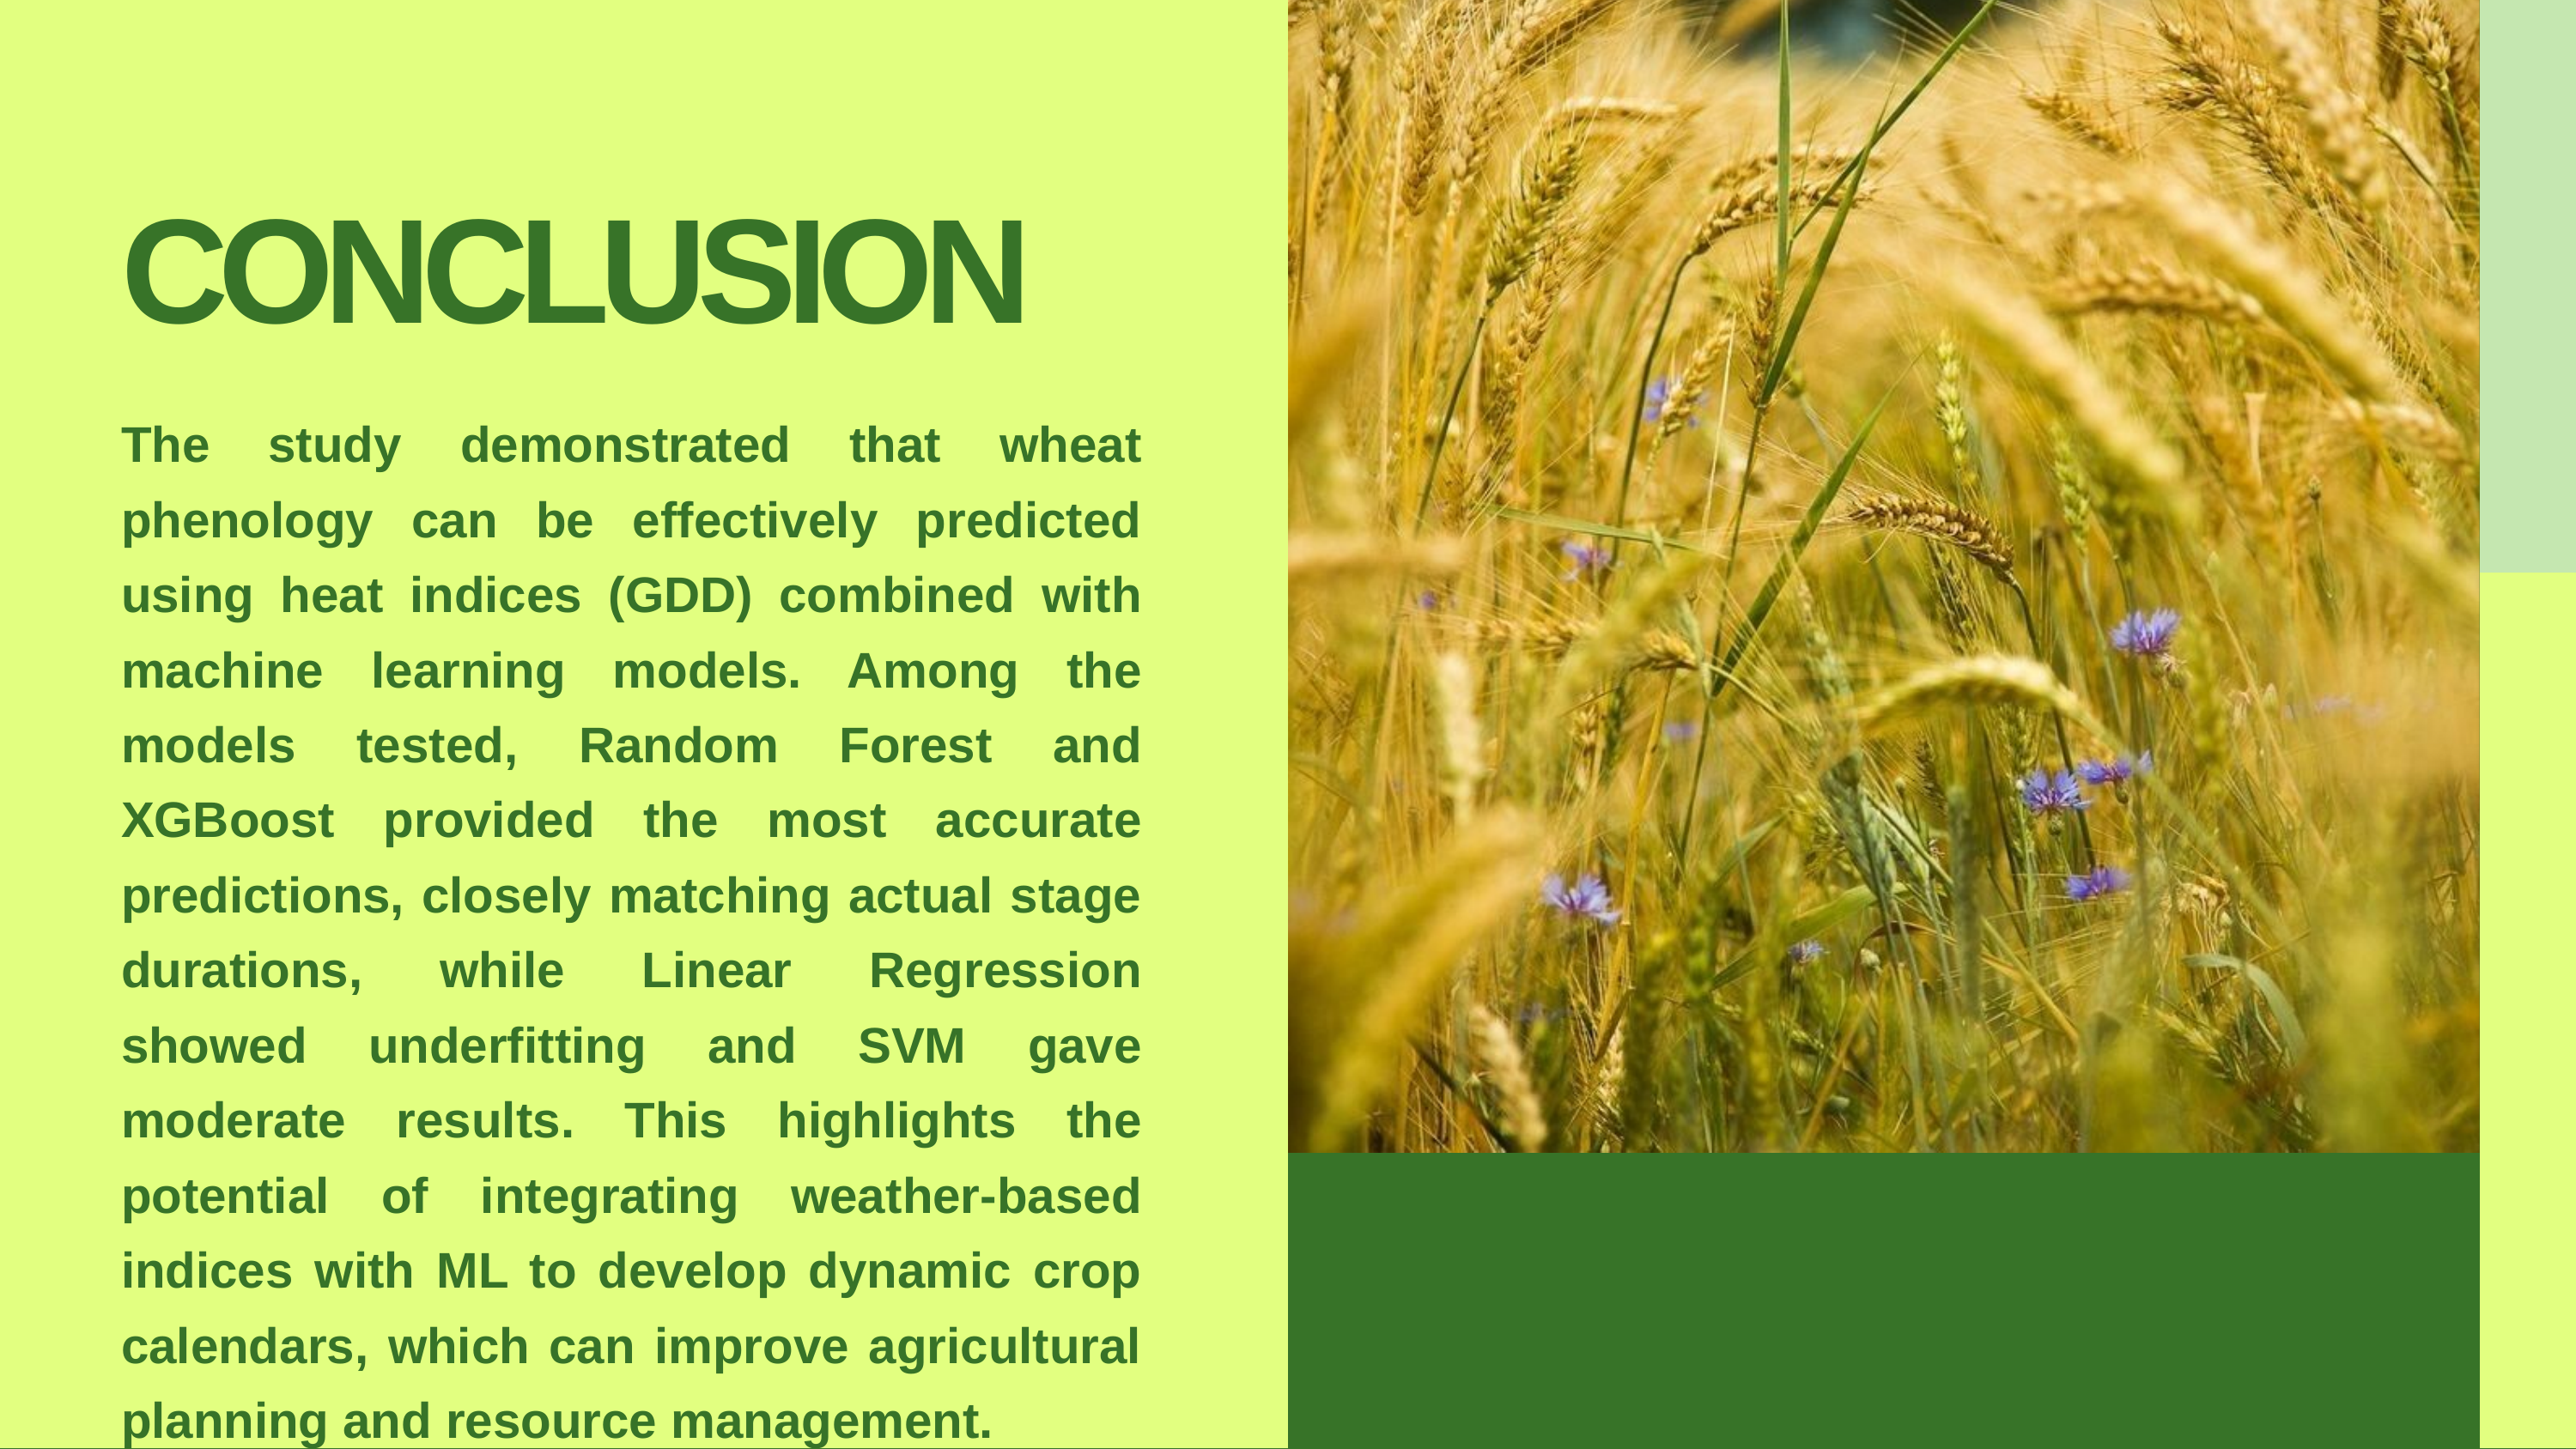

CONCLUSION

The study demonstrated that wheat phenology can be effectively predicted using heat indices (GDD) combined with machine learning models. Among the models tested, Random Forest and XGBoost provided the most accurate predictions, closely matching actual stage durations, while Linear Regression showed underfitting and SVM gave moderate results. This highlights the potential of integrating weather-based indices with ML to develop dynamic crop calendars, which can improve agricultural planning and resource management.